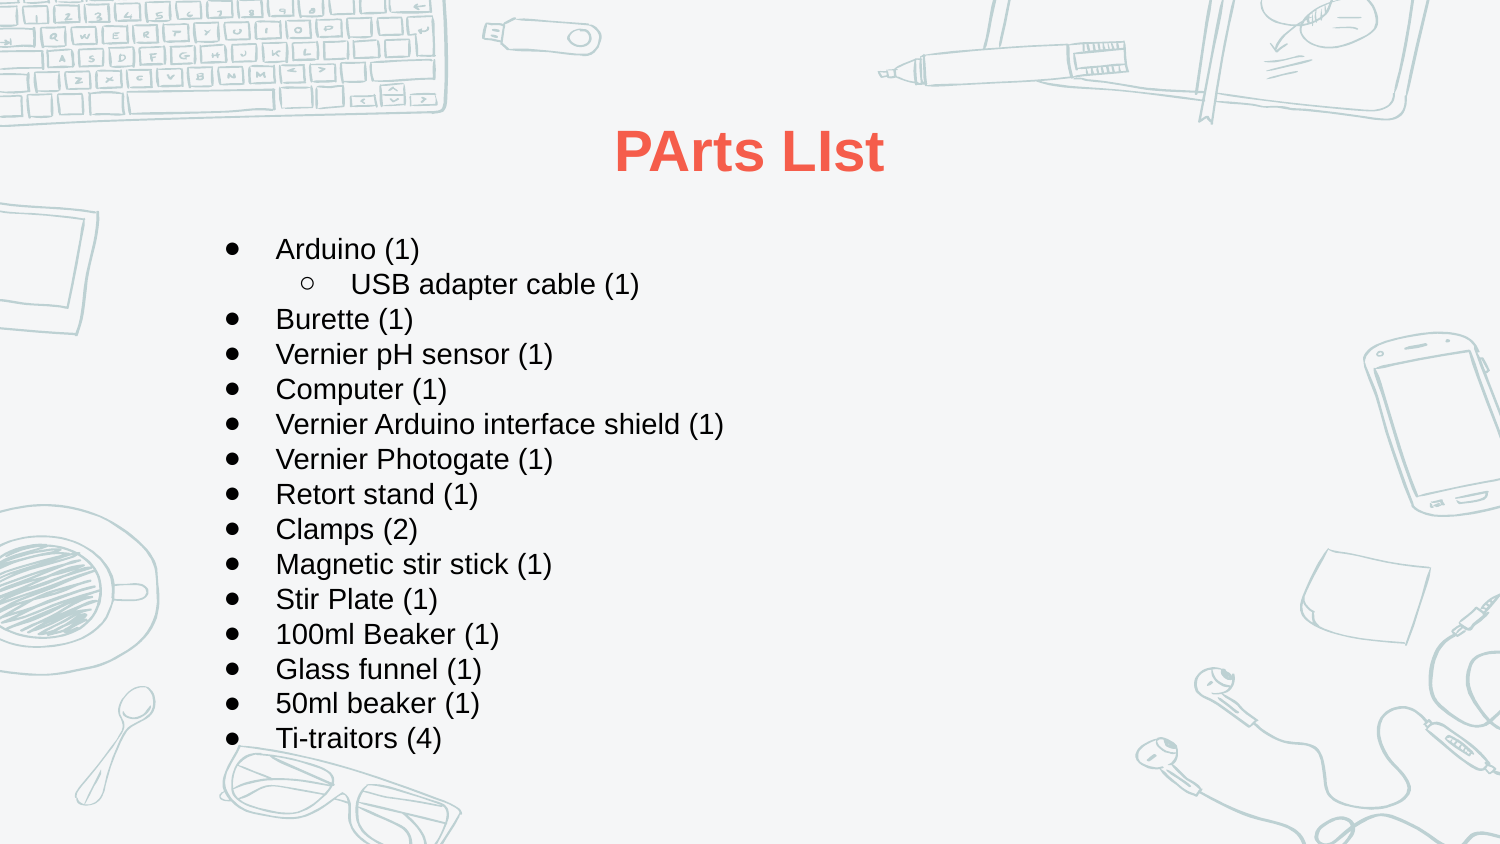

# PArts LIst
Arduino (1)
USB adapter cable (1)
Burette (1)
Vernier pH sensor (1)
Computer (1)
Vernier Arduino interface shield (1)
Vernier Photogate (1)
Retort stand (1)
Clamps (2)
Magnetic stir stick (1)
Stir Plate (1)
100ml Beaker (1)
Glass funnel (1)
50ml beaker (1)
Ti-traitors (4)